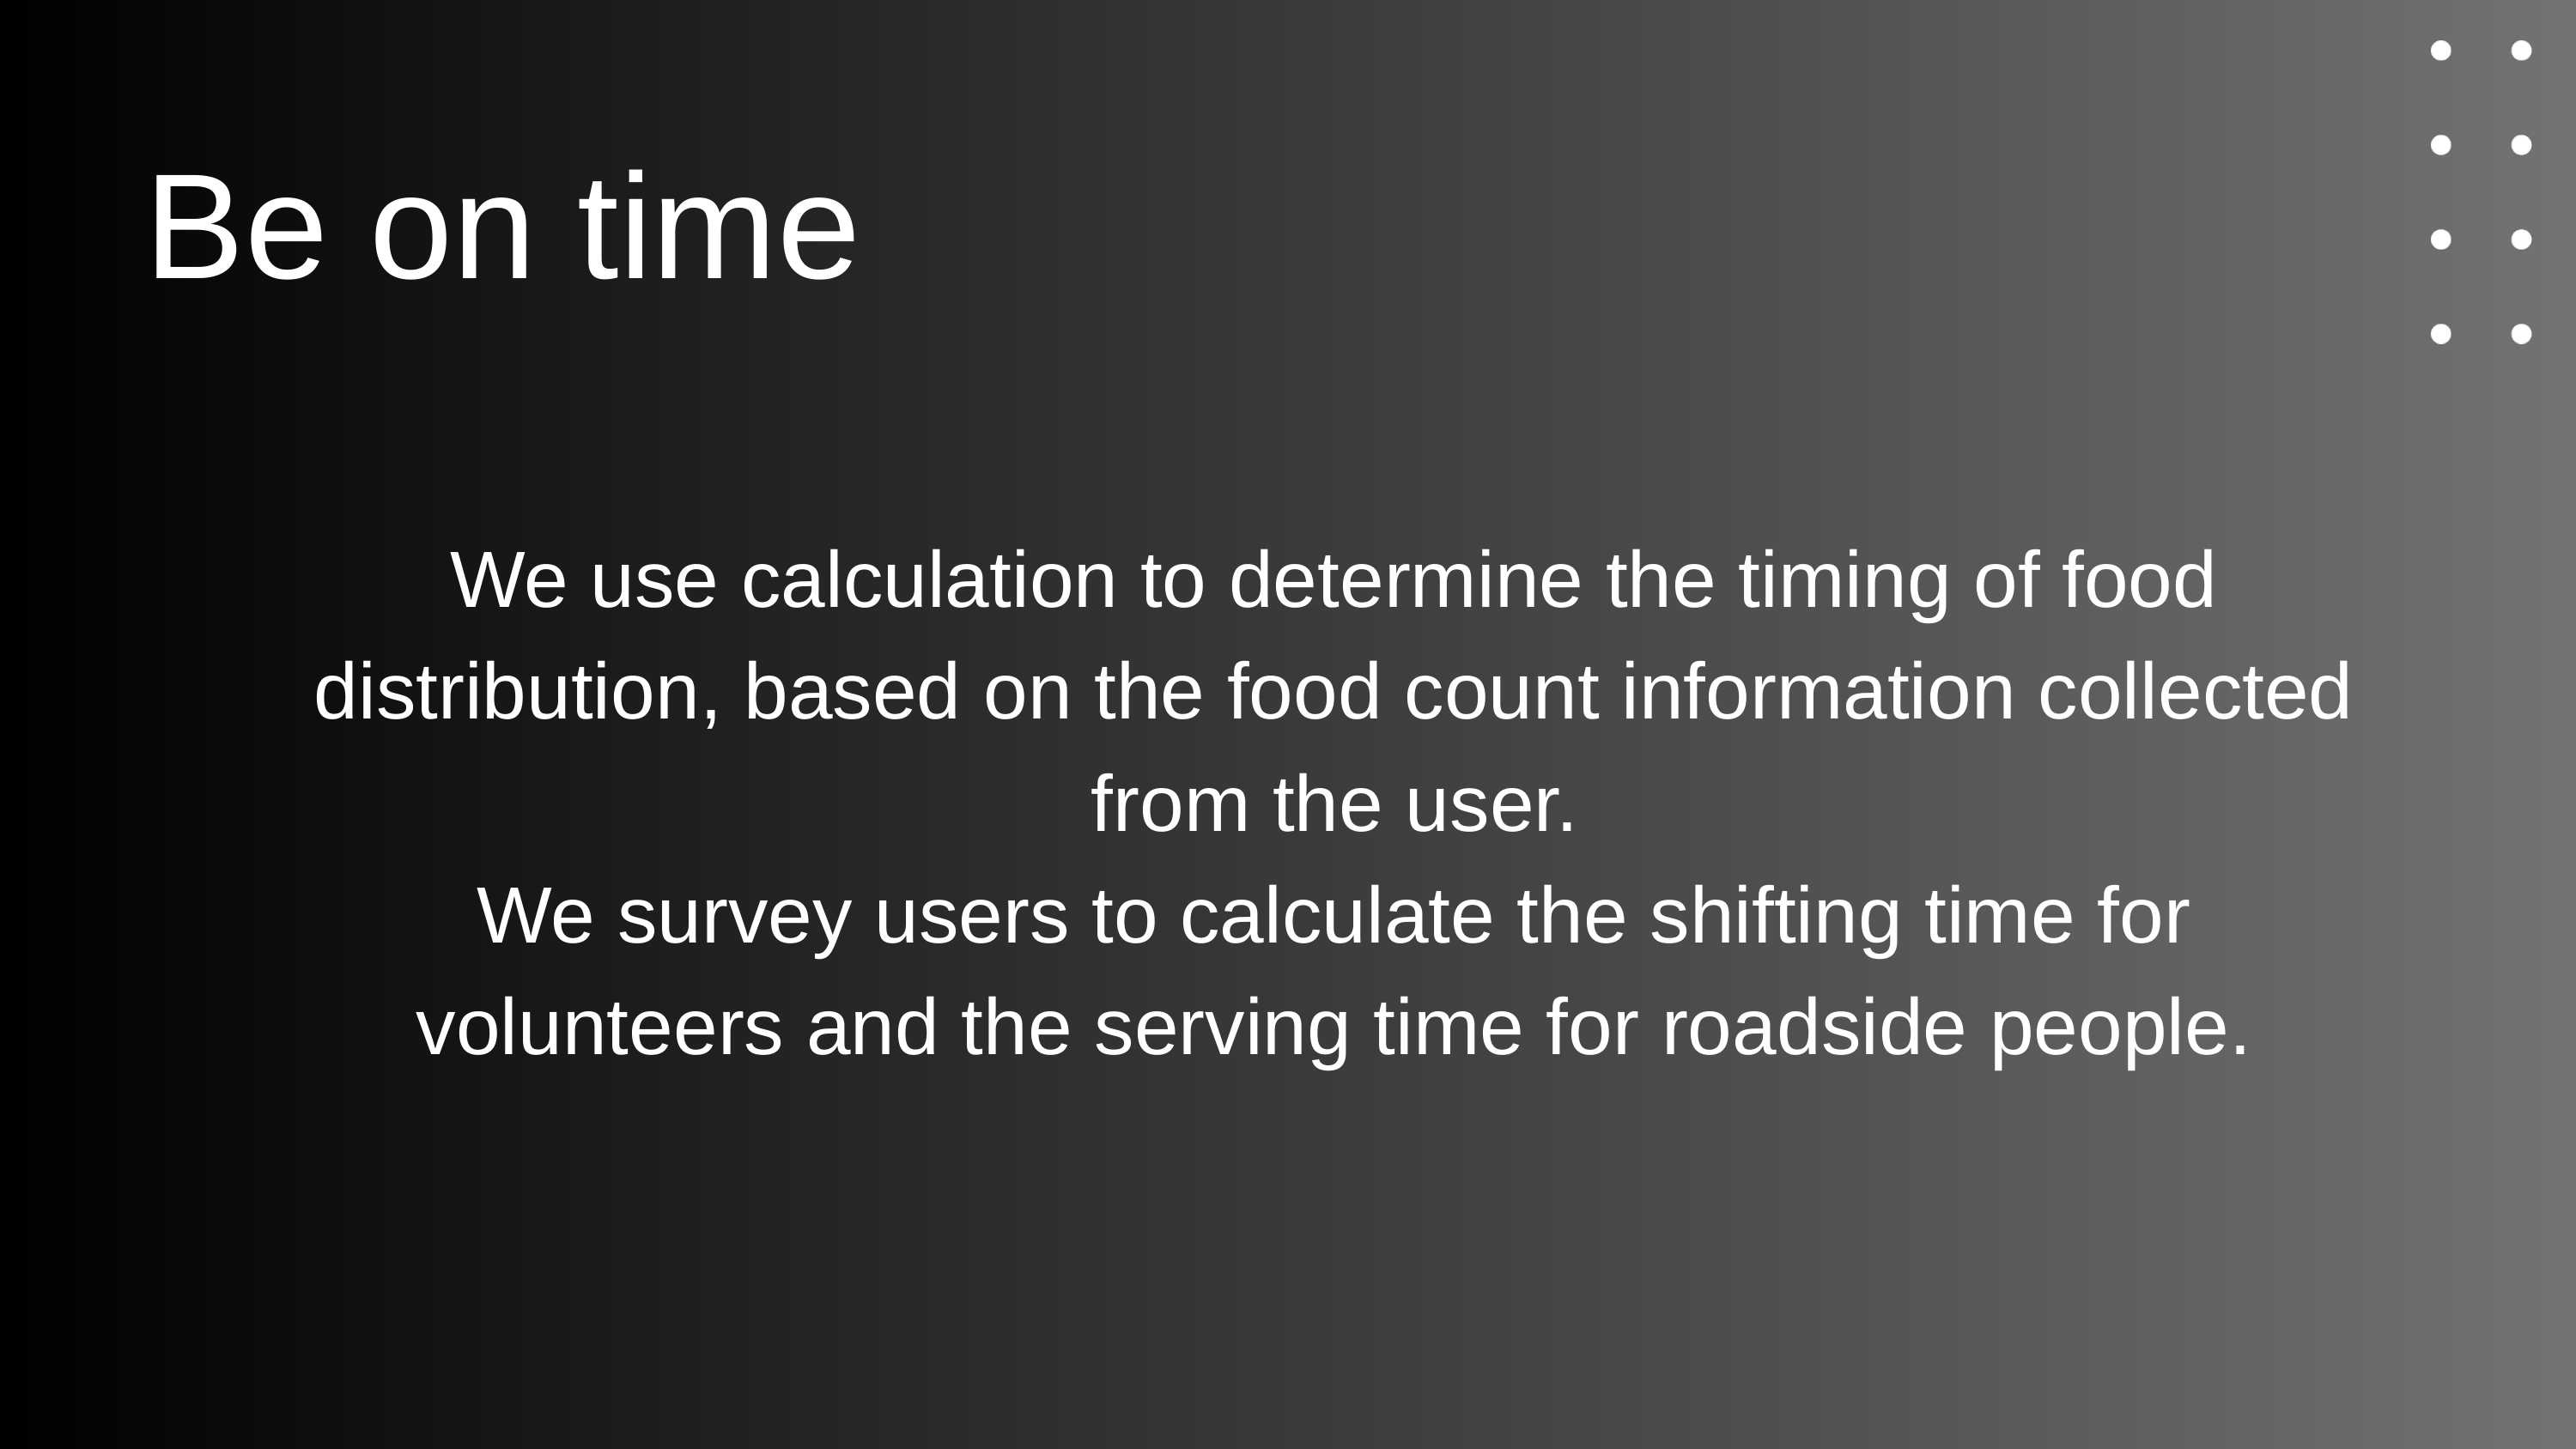

Be on time
We use calculation to determine the timing of food distribution, based on the food count information collected from the user.
We survey users to calculate the shifting time for volunteers and the serving time for roadside people.